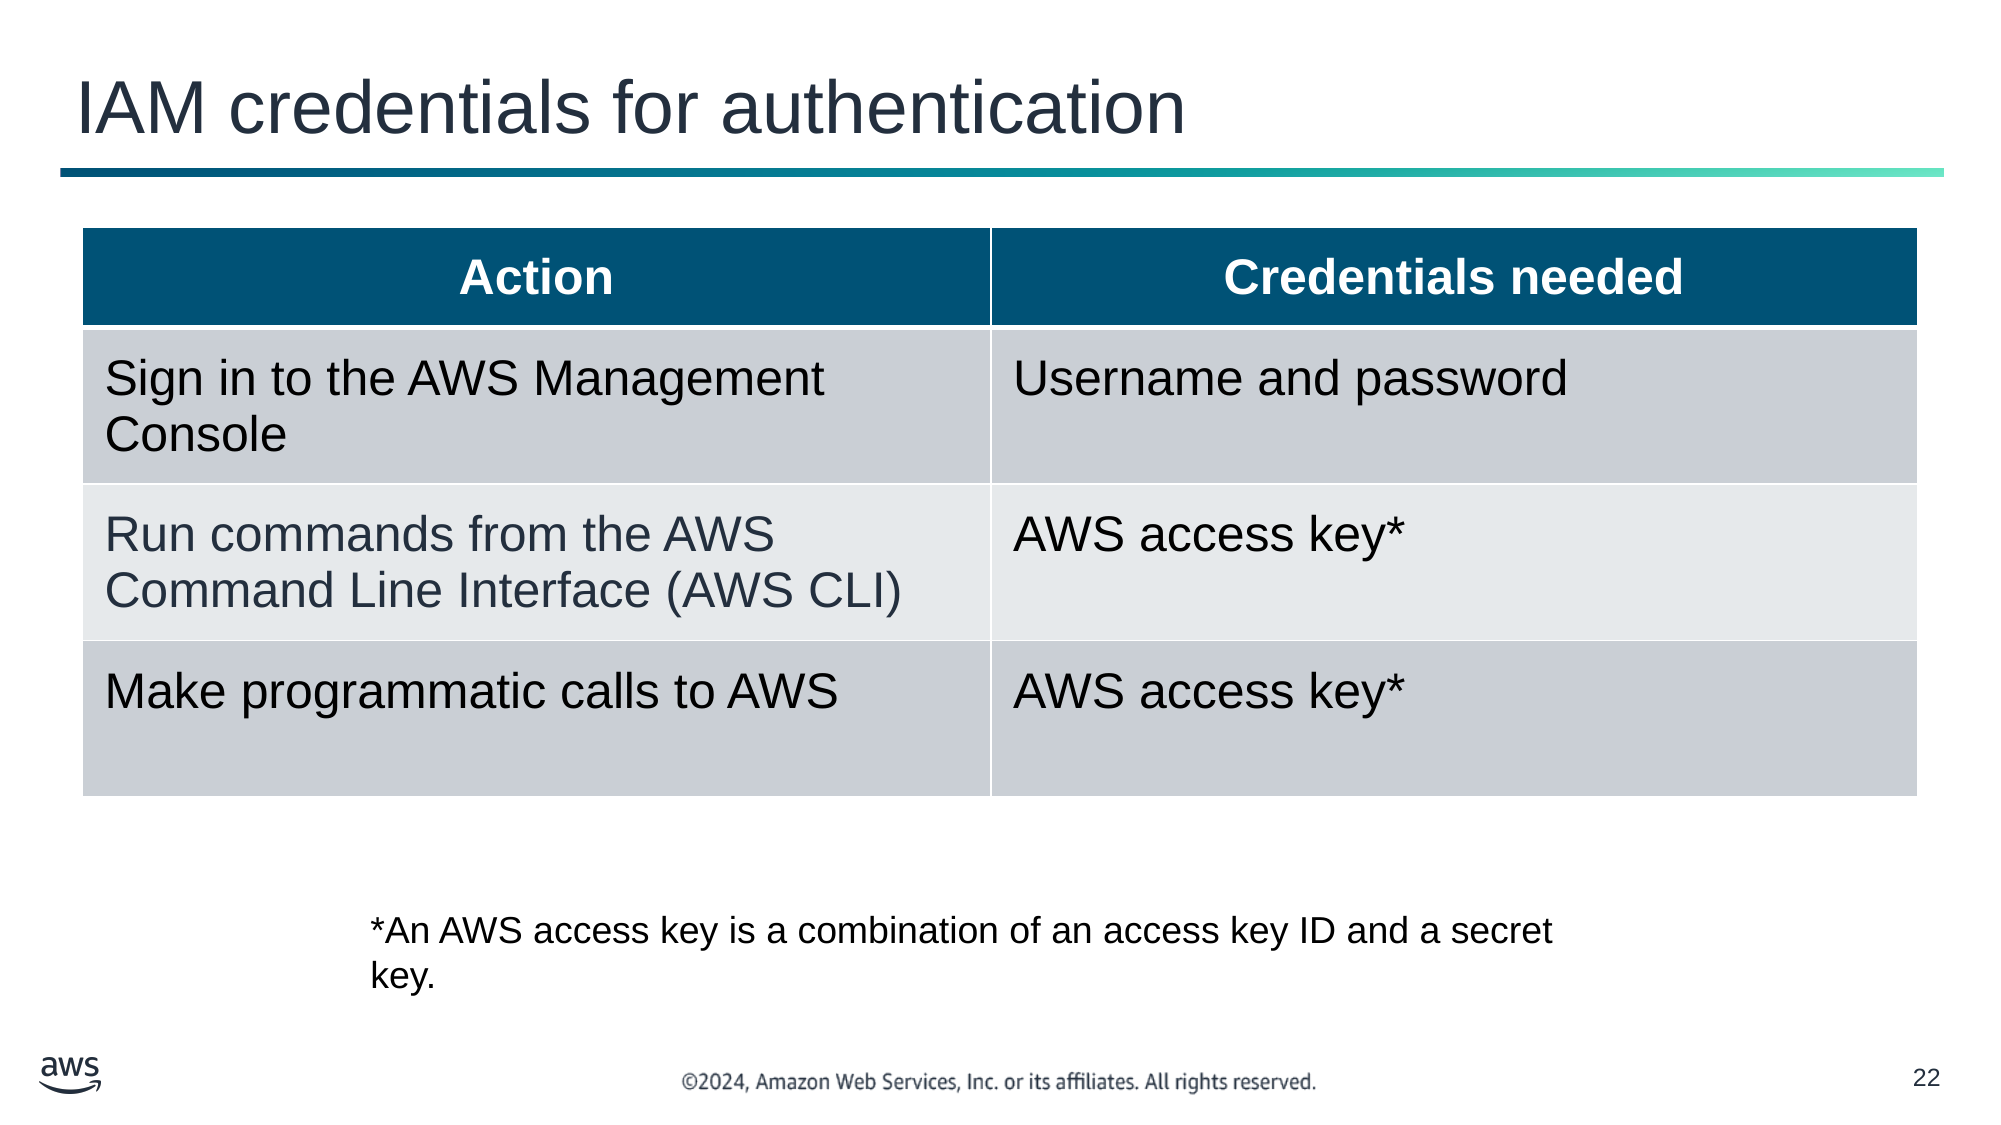

# IAM credentials for authentication
| Action | Credentials needed |
| --- | --- |
| Sign in to the AWS Management Console | Username and password |
| Run commands from the AWS Command Line Interface (AWS CLI) | AWS access key\* |
| Make programmatic calls to AWS | AWS access key\* |
*An AWS access key is a combination of an access key ID and a secret key.
22